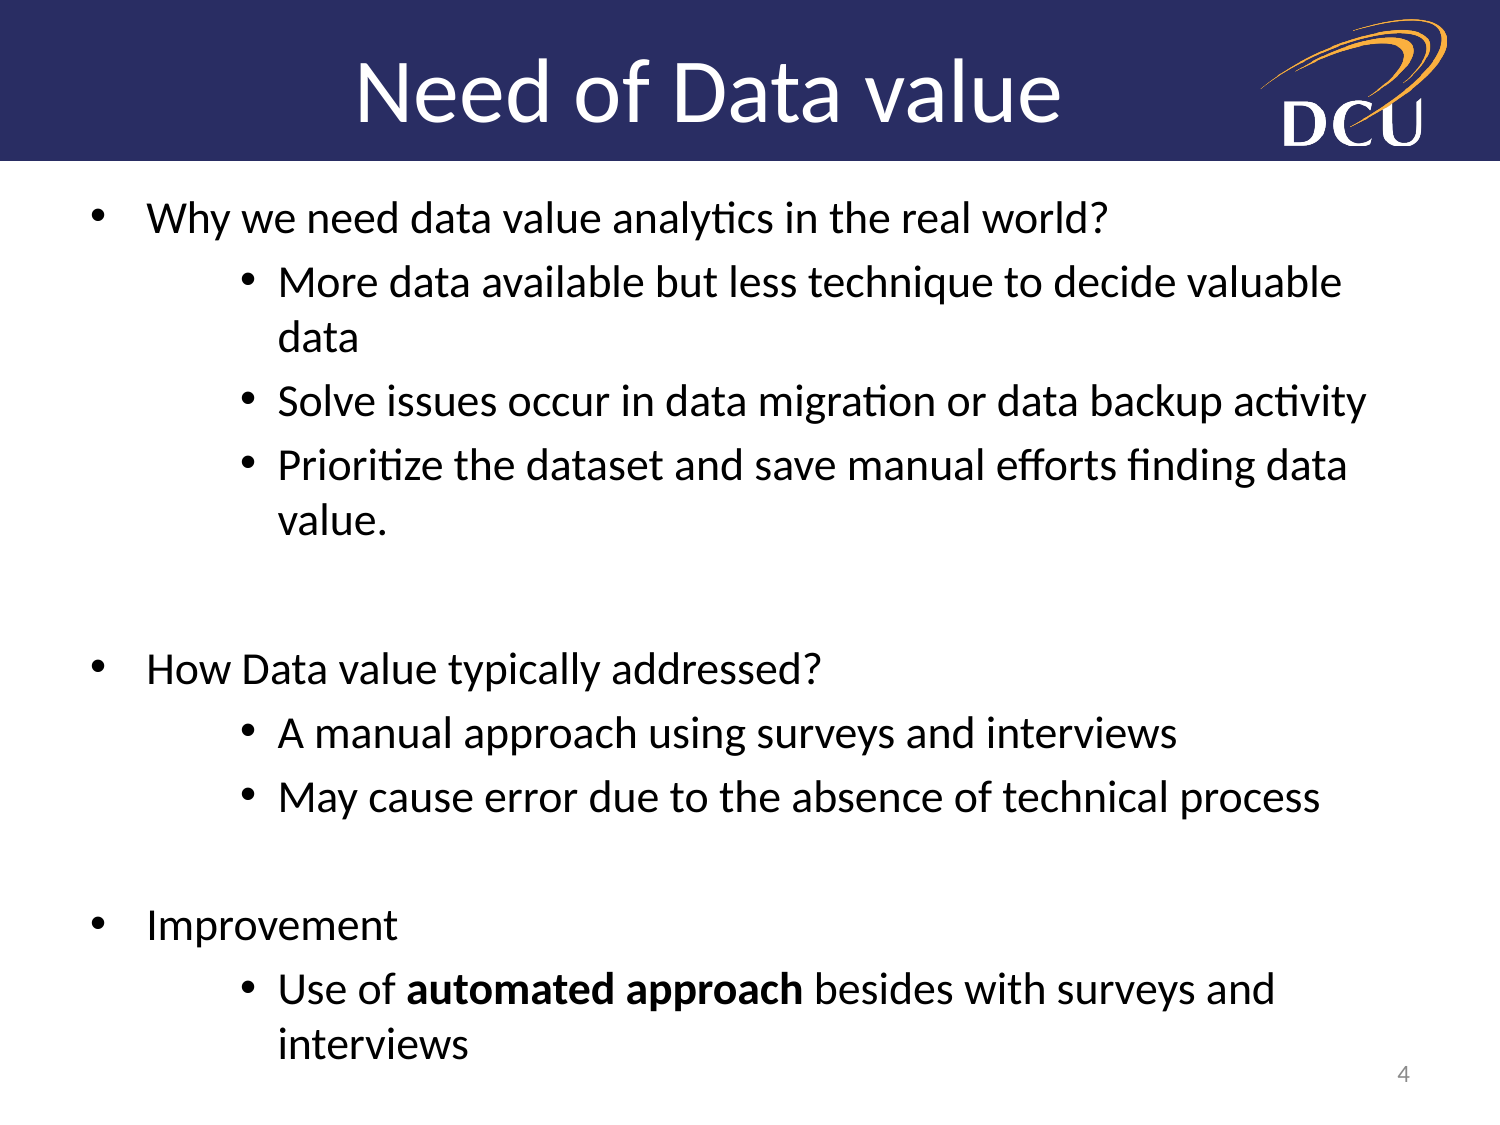

# Need of Data value
Why we need data value analytics in the real world?
More data available but less technique to decide valuable data
Solve issues occur in data migration or data backup activity
Prioritize the dataset and save manual efforts finding data value.

How Data value typically addressed?
A manual approach using surveys and interviews
May cause error due to the absence of technical process

Improvement
Use of automated approach besides with surveys and interviews

4